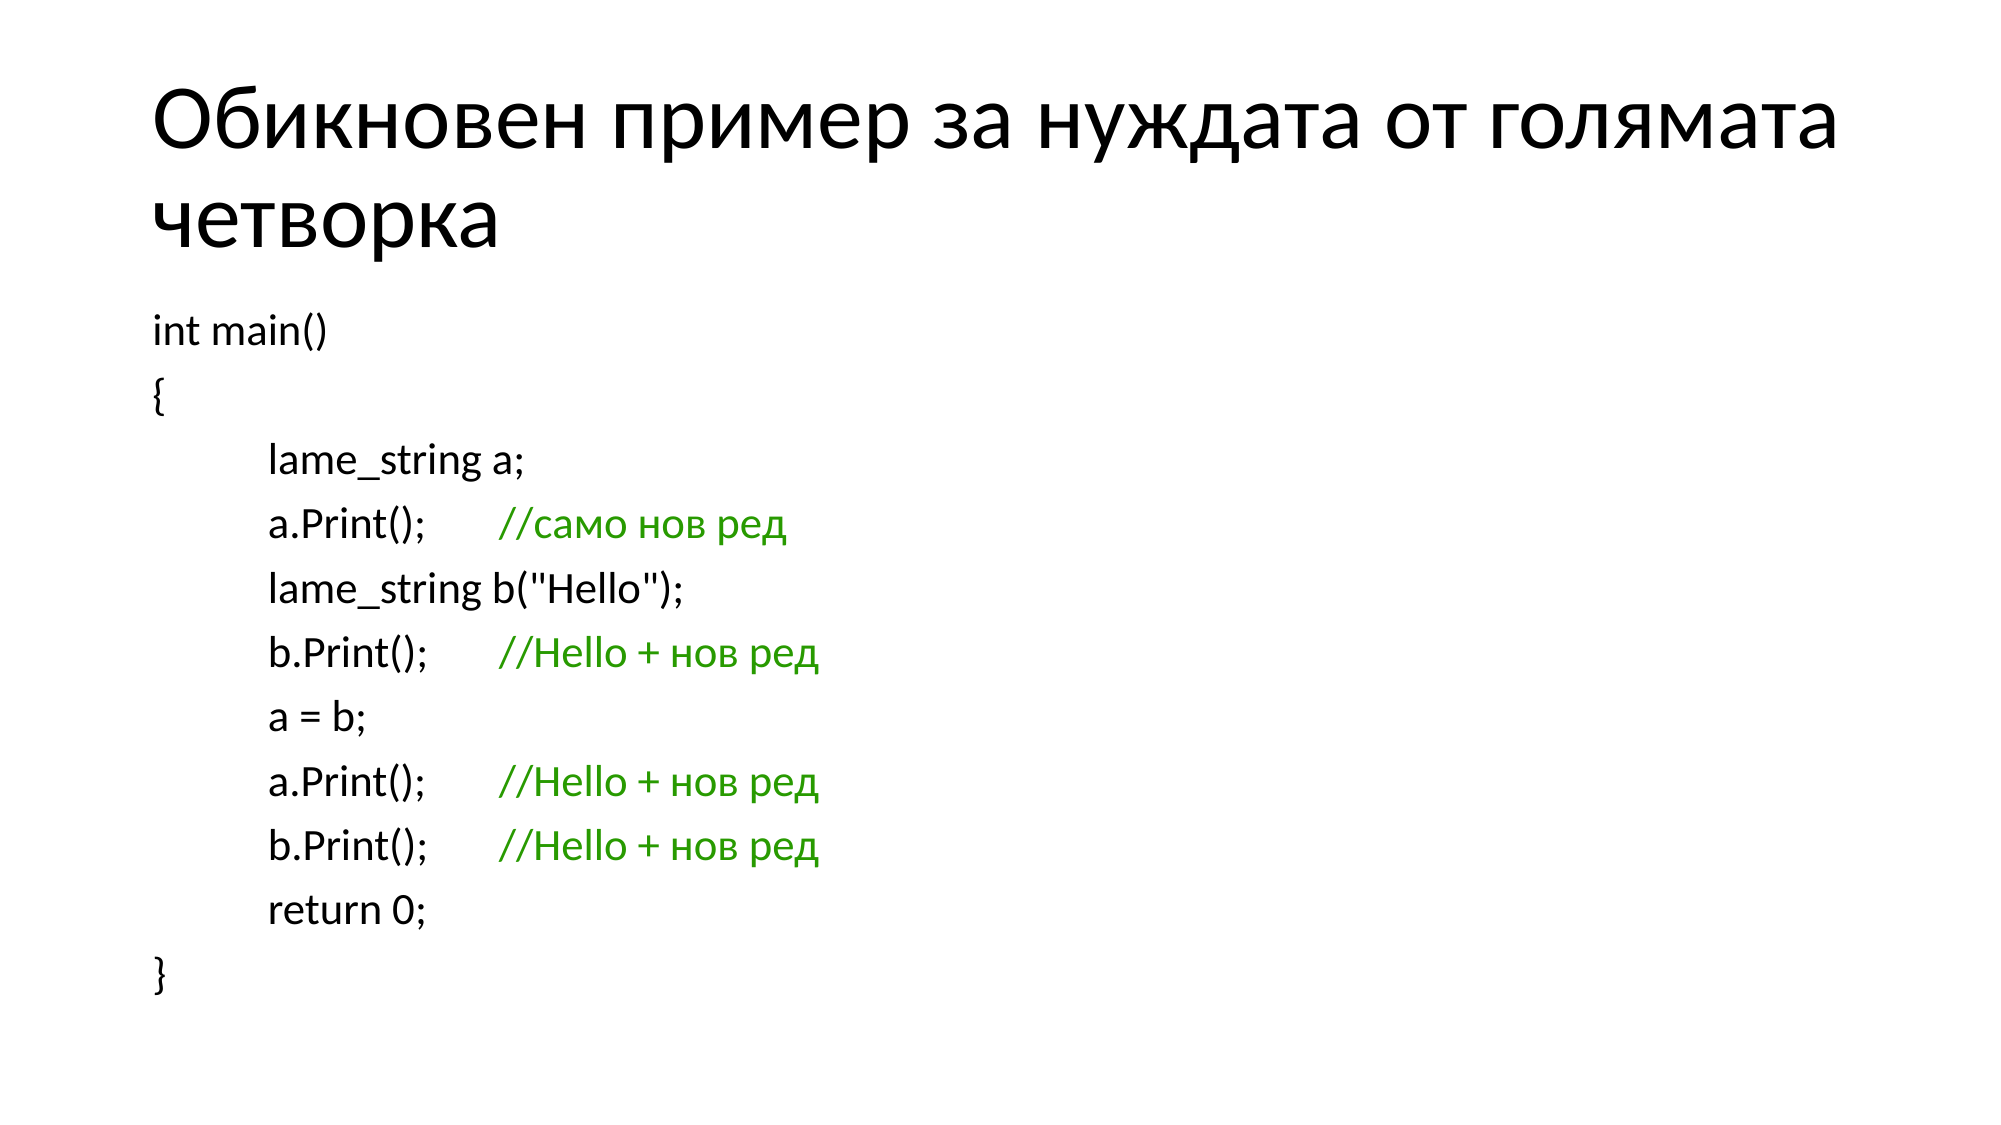

# Обикновен пример за нуждата от голямата четворка
int main()
{
	lame_string a;
	a.Print(); 		//само нов ред
	lame_string b("Hello");
	b.Print();		//Hello + нов ред
	a = b;
	a.Print();		//Hello + нов ред
	b.Print();		//Hello + нов ред
	return 0;
}